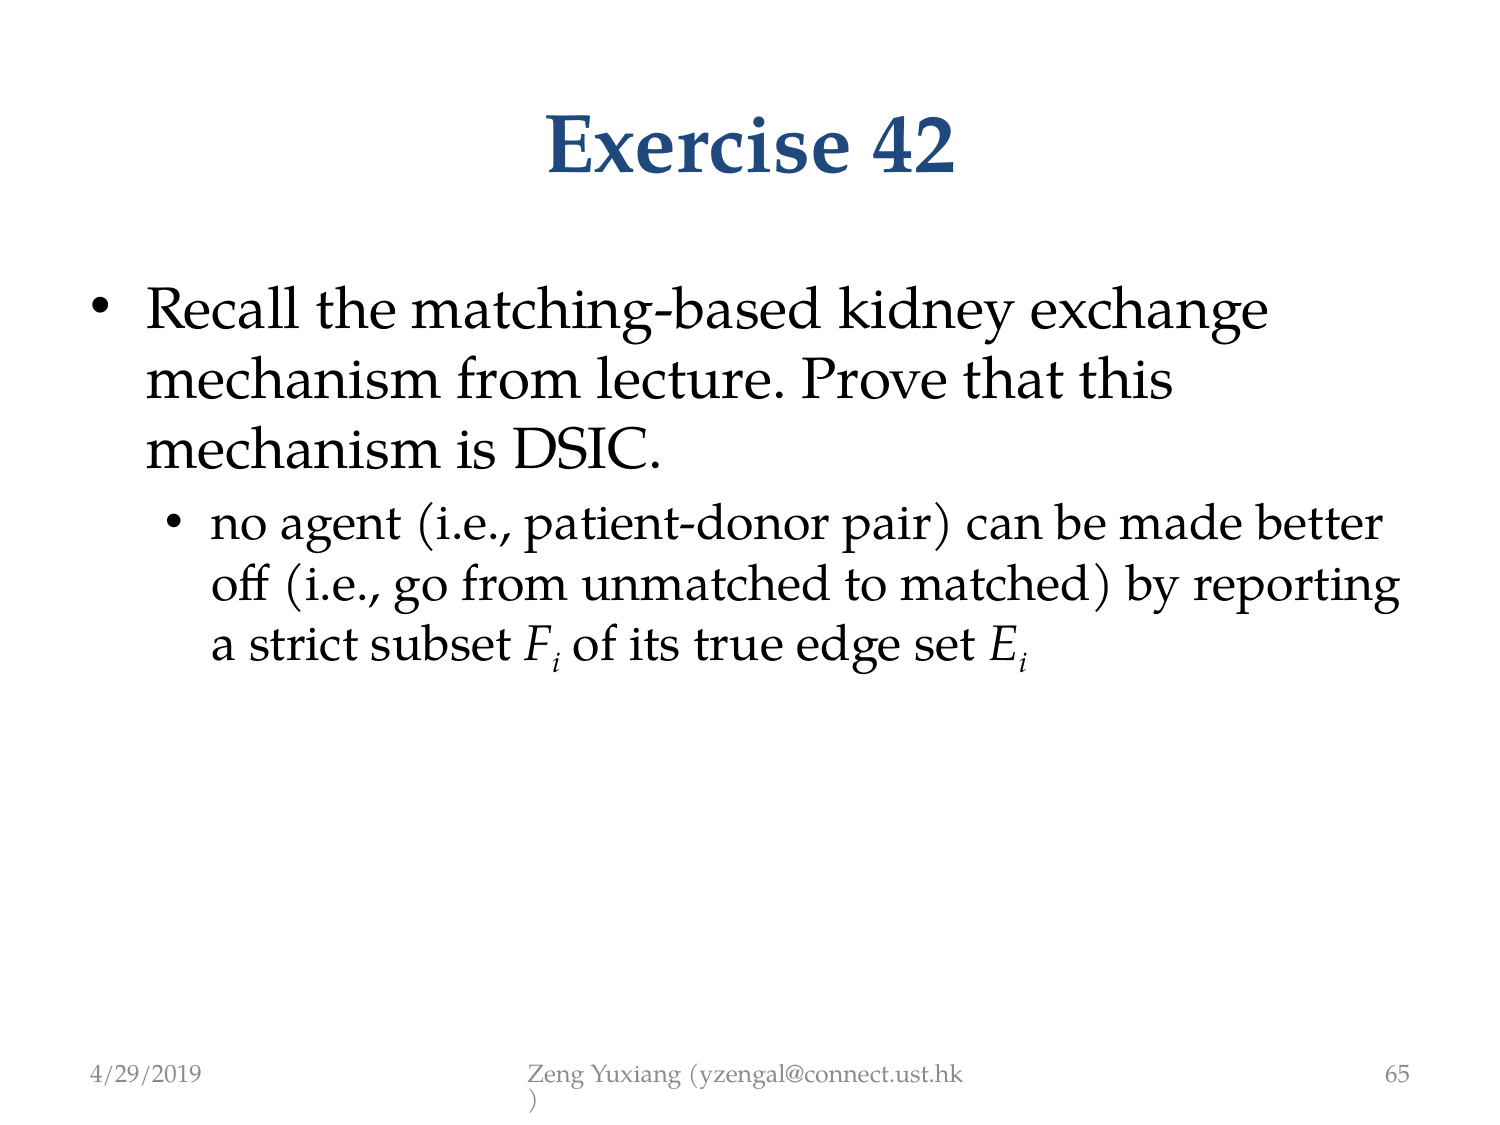

# Exercise 42
Recall the matching-based kidney exchange mechanism from lecture. Prove that this mechanism is DSIC.
no agent (i.e., patient-donor pair) can be made better off (i.e., go from unmatched to matched) by reporting a strict subset Fi of its true edge set Ei
4/29/2019
Zeng Yuxiang (yzengal@connect.ust.hk)
65